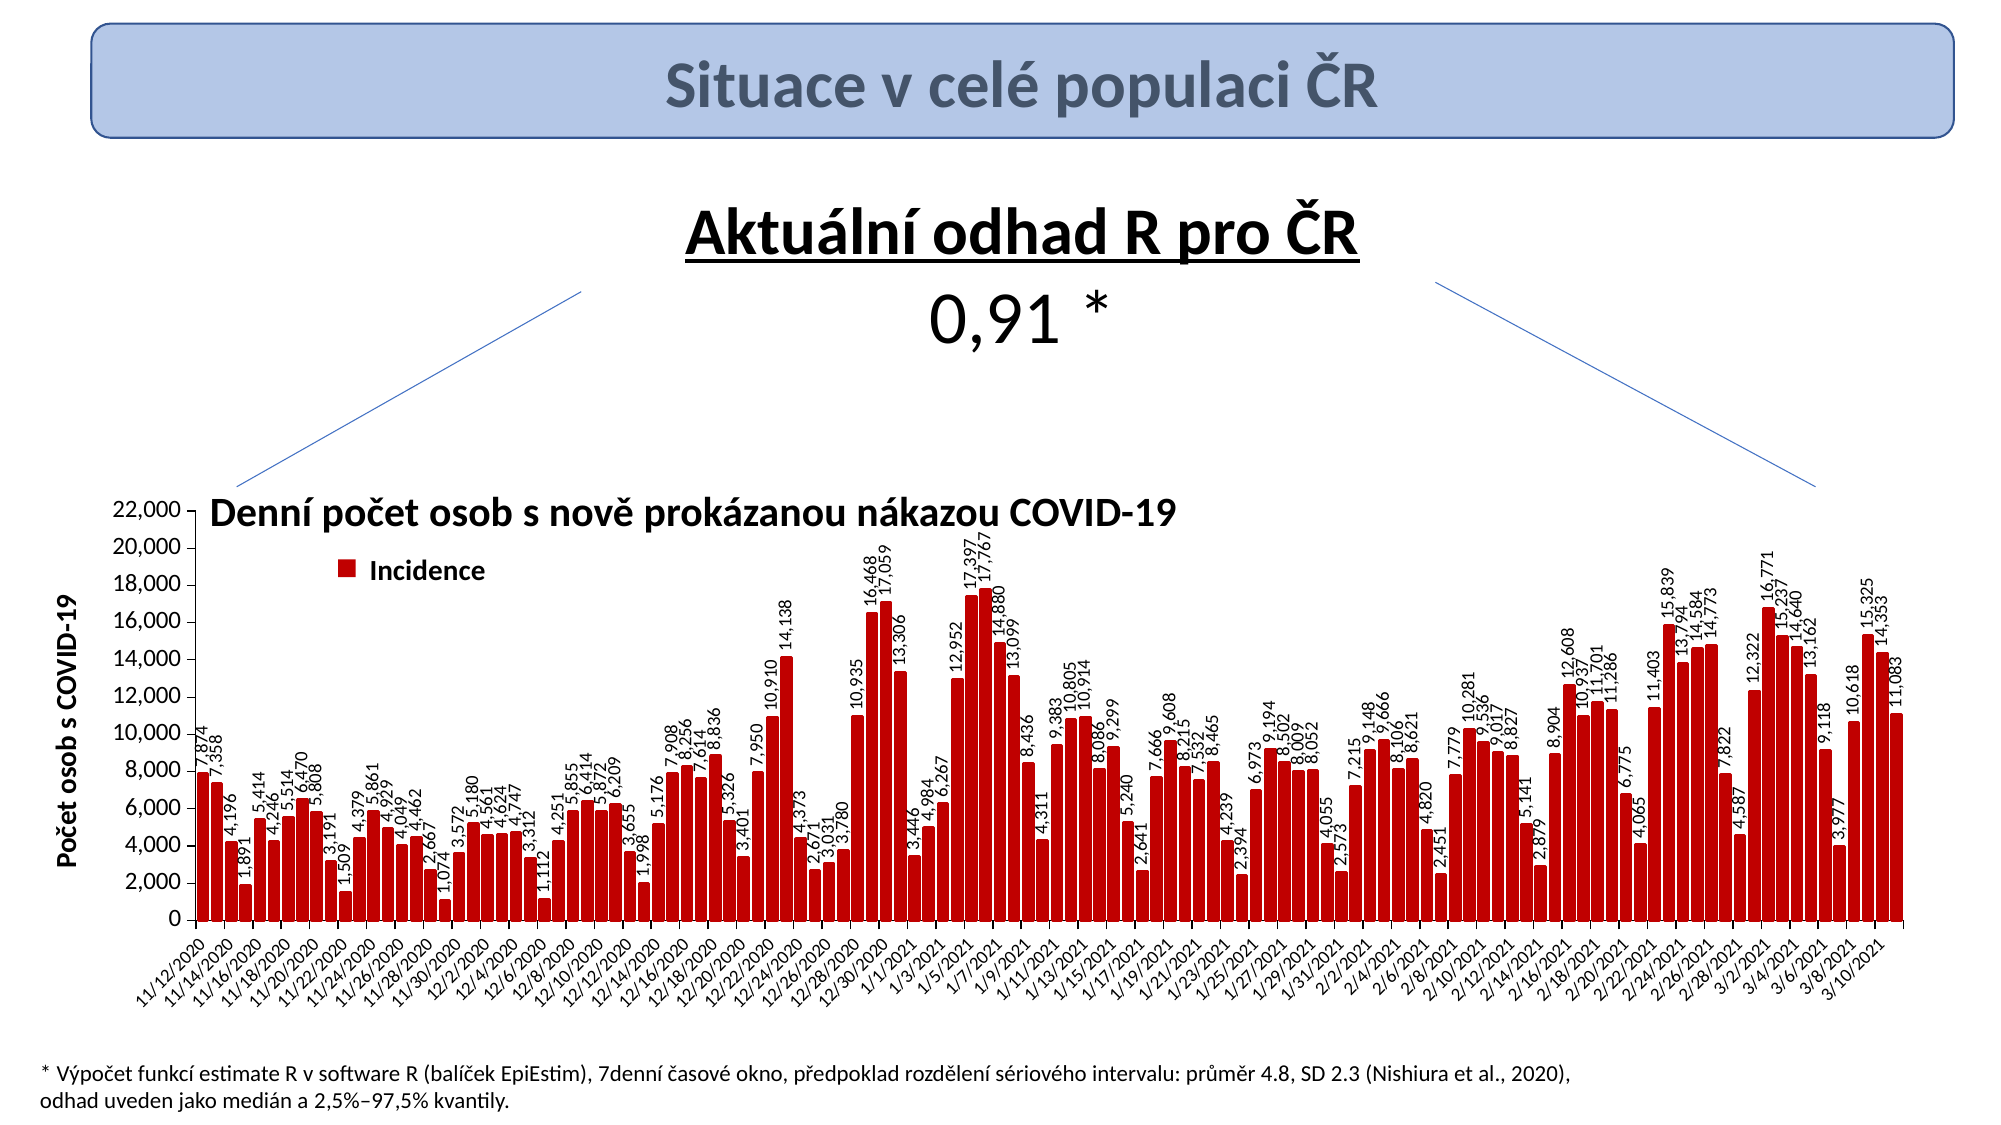

Situace v celé populaci ČR
Aktuální odhad R pro ČR
0,91 *

### Chart

| Category | Denní počet případů |
|---|---|
| 44147 | 7874.0 |
| 44148 | 7358.0 |
| 44149 | 4196.0 |
| 44150 | 1891.0 |
| 44151 | 5414.0 |
| 44152 | 4246.0 |
| 44153 | 5514.0 |
| 44154 | 6470.0 |
| 44155 | 5808.0 |
| 44156 | 3191.0 |
| 44157 | 1509.0 |
| 44158 | 4379.0 |
| 44159 | 5861.0 |
| 44160 | 4929.0 |
| 44161 | 4049.0 |
| 44162 | 4462.0 |
| 44163 | 2667.0 |
| 44164 | 1074.0 |
| 44165 | 3572.0 |
| 44166 | 5180.0 |
| 44167 | 4561.0 |
| 44168 | 4624.0 |
| 44169 | 4747.0 |
| 44170 | 3312.0 |
| 44171 | 1112.0 |
| 44172 | 4251.0 |
| 44173 | 5855.0 |
| 44174 | 6414.0 |
| 44175 | 5872.0 |
| 44176 | 6209.0 |
| 44177 | 3655.0 |
| 44178 | 1998.0 |
| 44179 | 5176.0 |
| 44180 | 7908.0 |
| 44181 | 8256.0 |
| 44182 | 7614.0 |
| 44183 | 8836.0 |
| 44184 | 5326.0 |
| 44185 | 3401.0 |
| 44186 | 7950.0 |
| 44187 | 10910.0 |
| 44188 | 14138.0 |
| 44189 | 4373.0 |
| 44190 | 2671.0 |
| 44191 | 3031.0 |
| 44192 | 3780.0 |
| 44193 | 10935.0 |
| 44194 | 16468.0 |
| 44195 | 17059.0 |
| 44196 | 13306.0 |
| 44197 | 3446.0 |
| 44198 | 4984.0 |
| 44199 | 6267.0 |
| 44200 | 12952.0 |
| 44201 | 17397.0 |
| 44202 | 17767.0 |
| 44203 | 14880.0 |
| 44204 | 13099.0 |
| 44205 | 8436.0 |
| 44206 | 4311.0 |
| 44207 | 9383.0 |
| 44208 | 10805.0 |
| 44209 | 10914.0 |
| 44210 | 8086.0 |
| 44211 | 9299.0 |
| 44212 | 5240.0 |
| 44213 | 2641.0 |
| 44214 | 7666.0 |
| 44215 | 9608.0 |
| 44216 | 8215.0 |
| 44217 | 7532.0 |
| 44218 | 8465.0 |
| 44219 | 4239.0 |
| 44220 | 2394.0 |
| 44221 | 6973.0 |
| 44222 | 9194.0 |
| 44223 | 8502.0 |
| 44224 | 8009.0 |
| 44225 | 8052.0 |
| 44226 | 4055.0 |
| 44227 | 2573.0 |
| 44228 | 7215.0 |
| 44229 | 9148.0 |
| 44230 | 9666.0 |
| 44231 | 8106.0 |
| 44232 | 8621.0 |
| 44233 | 4820.0 |
| 44234 | 2451.0 |
| 44235 | 7779.0 |
| 44236 | 10281.0 |
| 44237 | 9536.0 |
| 44238 | 9017.0 |
| 44239 | 8827.0 |
| 44240 | 5141.0 |
| 44241 | 2879.0 |
| 44242 | 8904.0 |
| 44243 | 12608.0 |
| 44244 | 10937.0 |
| 44245 | 11701.0 |
| 44246 | 11286.0 |
| 44247 | 6775.0 |
| 44248 | 4065.0 |
| 44249 | 11403.0 |
| 44250 | 15839.0 |
| 44251 | 13794.0 |
| 44252 | 14584.0 |
| 44253 | 14773.0 |
| 44254 | 7822.0 |
| 44255 | 4587.0 |
| 44256 | 12322.0 |
| 44257 | 16771.0 |
| 44258 | 15237.0 |
| 44259 | 14640.0 |
| 44260 | 13162.0 |
| 44261 | 9118.0 |
| 44262 | 3977.0 |
| 44263 | 10618.0 |
| 44264 | 15325.0 |
| 44265 | 14353.0 |
| 44266 | 11083.0 |
Denní počet osob s nově prokázanou nákazou COVID-19
Incidence

Počet osob s COVID-19
* Výpočet funkcí estimate R v software R (balíček EpiEstim), 7denní časové okno, předpoklad rozdělení sériového intervalu: průměr 4.8, SD 2.3 (Nishiura et al., 2020), odhad uveden jako medián a 2,5%–97,5% kvantily.